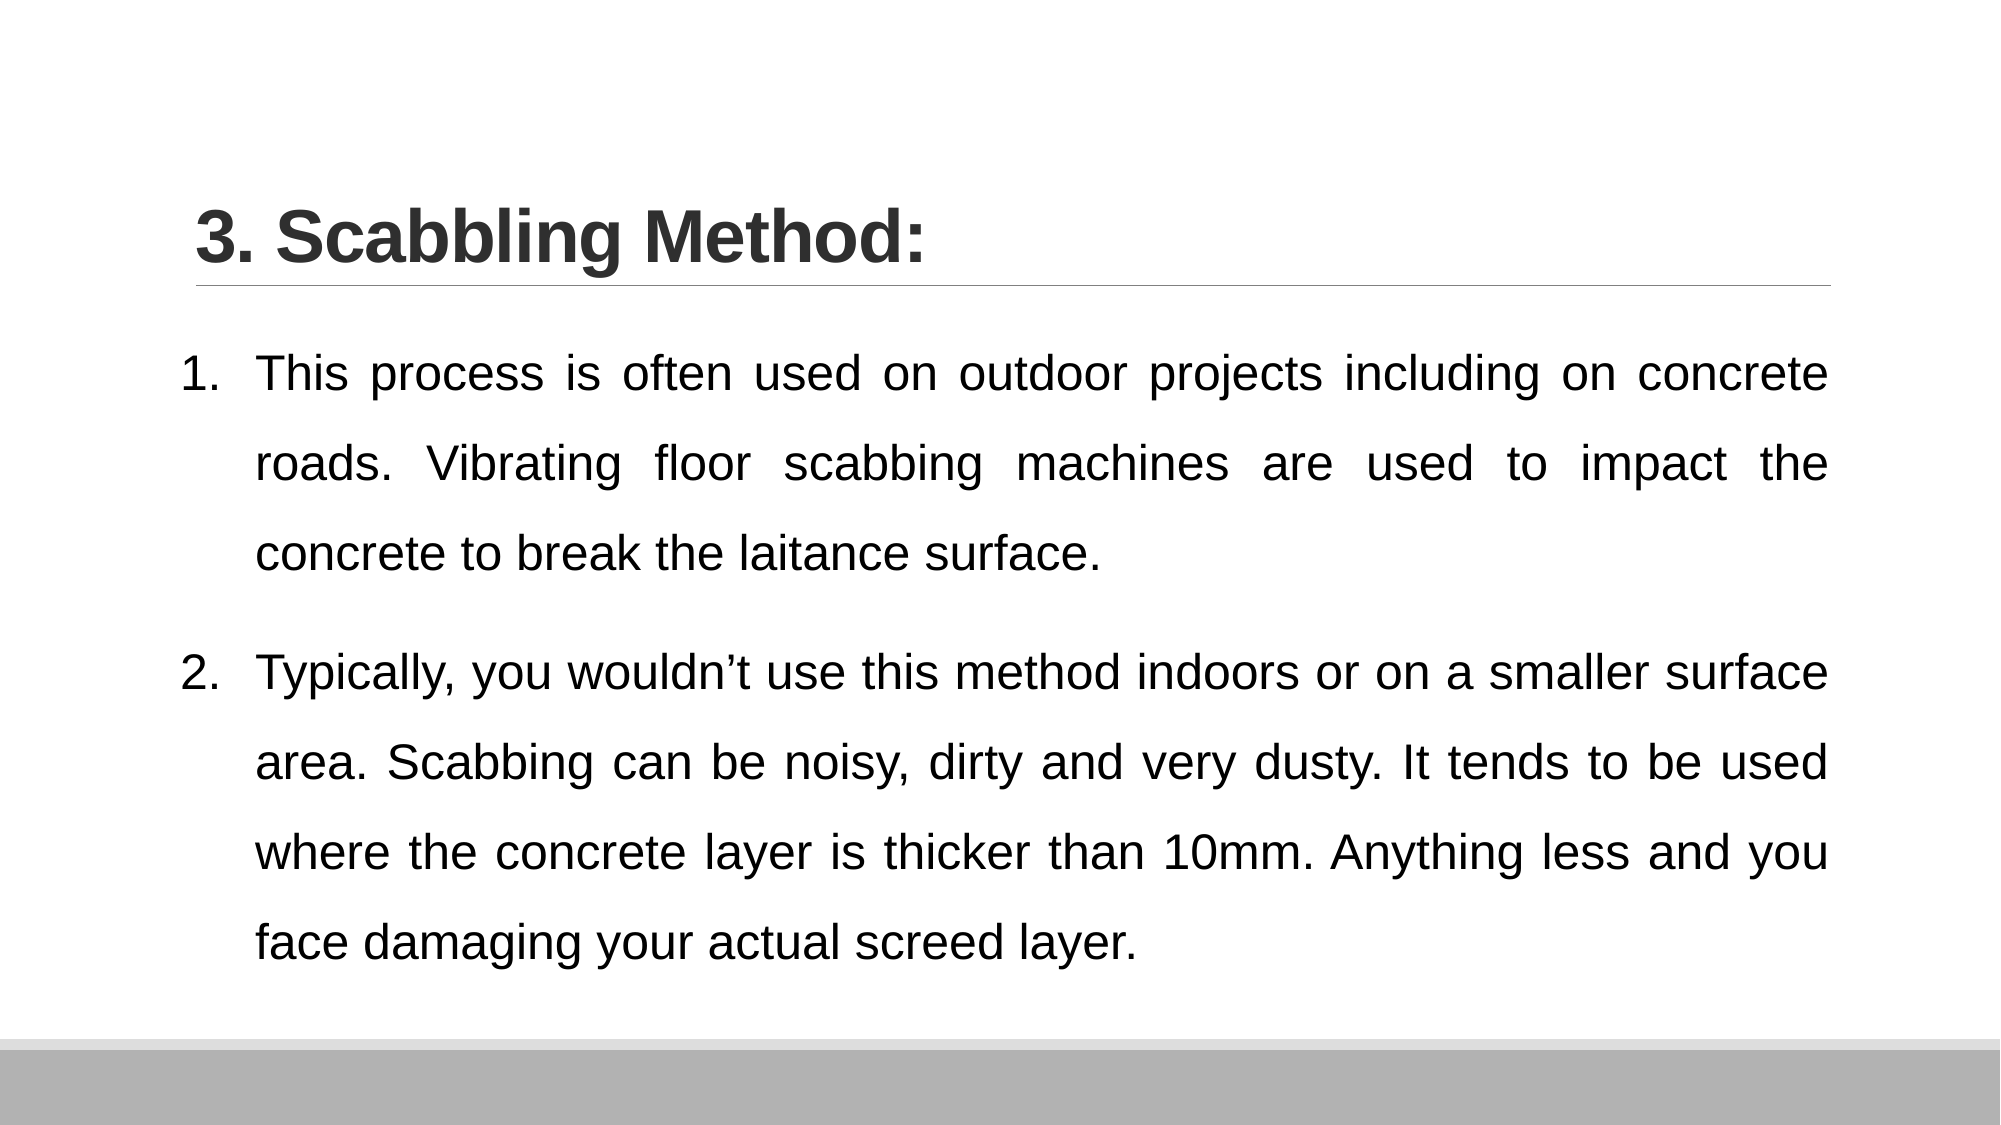

# 3. Scabbling Method:
This process is often used on outdoor projects including on concrete roads. Vibrating floor scabbing machines are used to impact the concrete to break the laitance surface.
Typically, you wouldn’t use this method indoors or on a smaller surface area. Scabbing can be noisy, dirty and very dusty. It tends to be used where the concrete layer is thicker than 10mm. Anything less and you face damaging your actual screed layer.